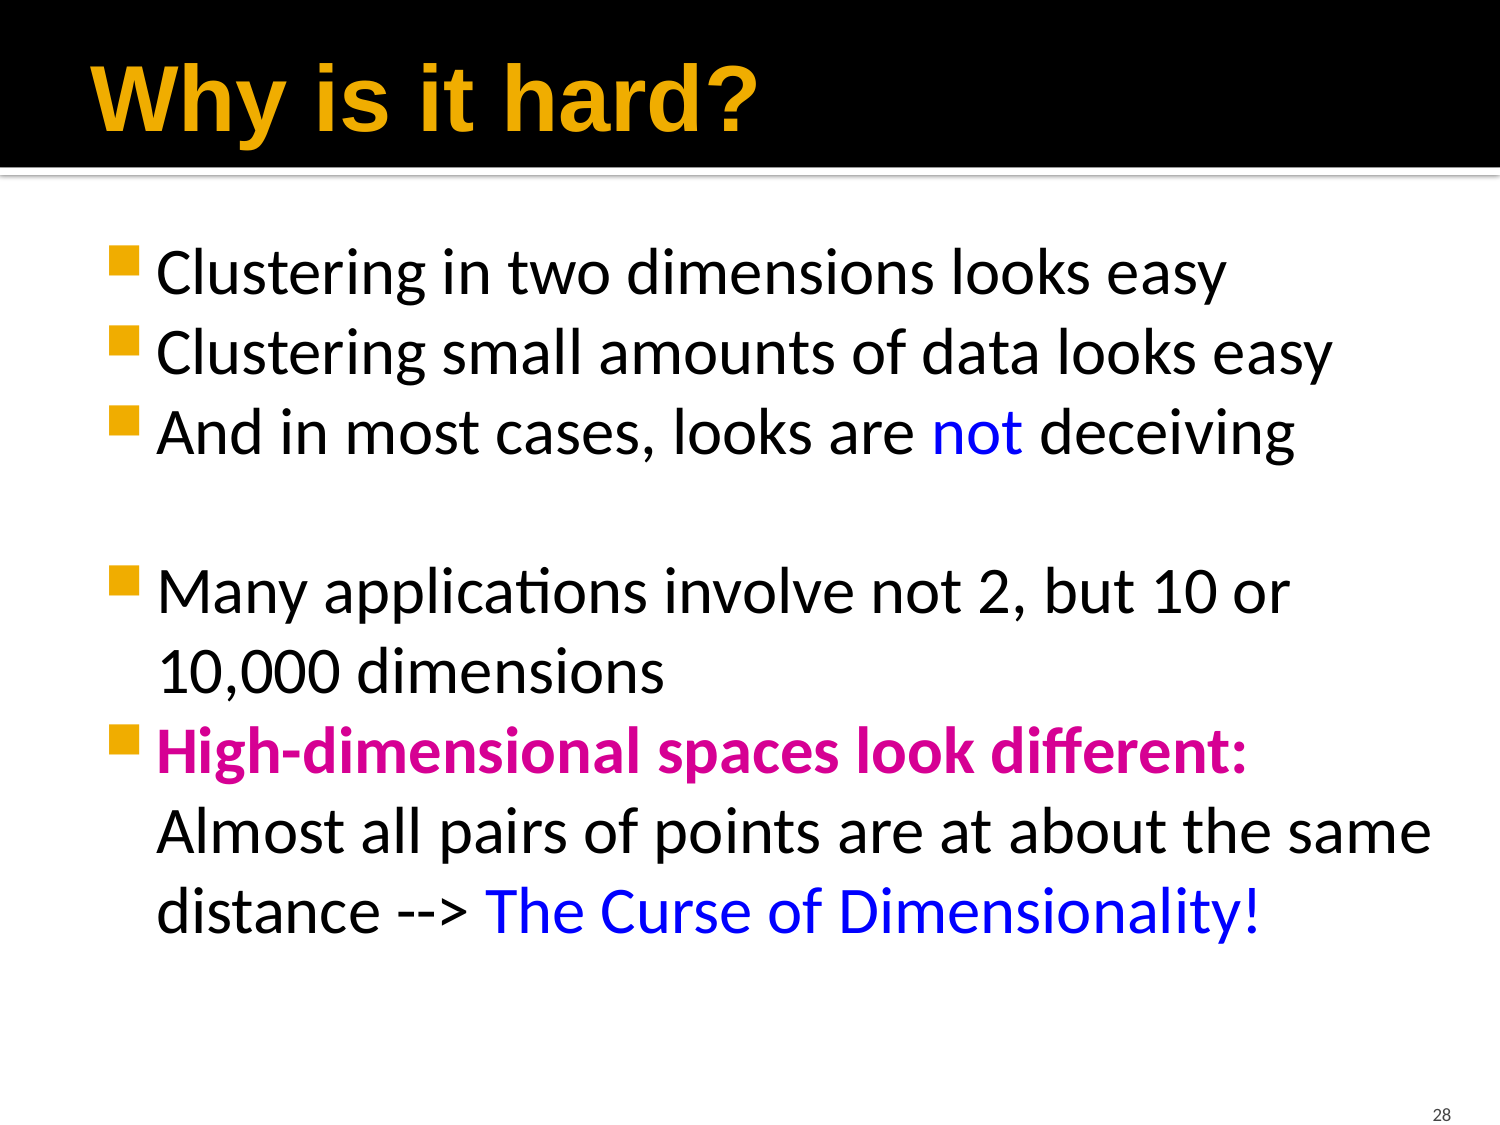

# Why is it hard?
Clustering in two dimensions looks easy
Clustering small amounts of data looks easy
And in most cases, looks are not deceiving

Many applications involve not 2, but 10 or 10,000 dimensions
High-dimensional spaces look different: Almost all pairs of points are at about the same distance --> The Curse of Dimensionality!

28